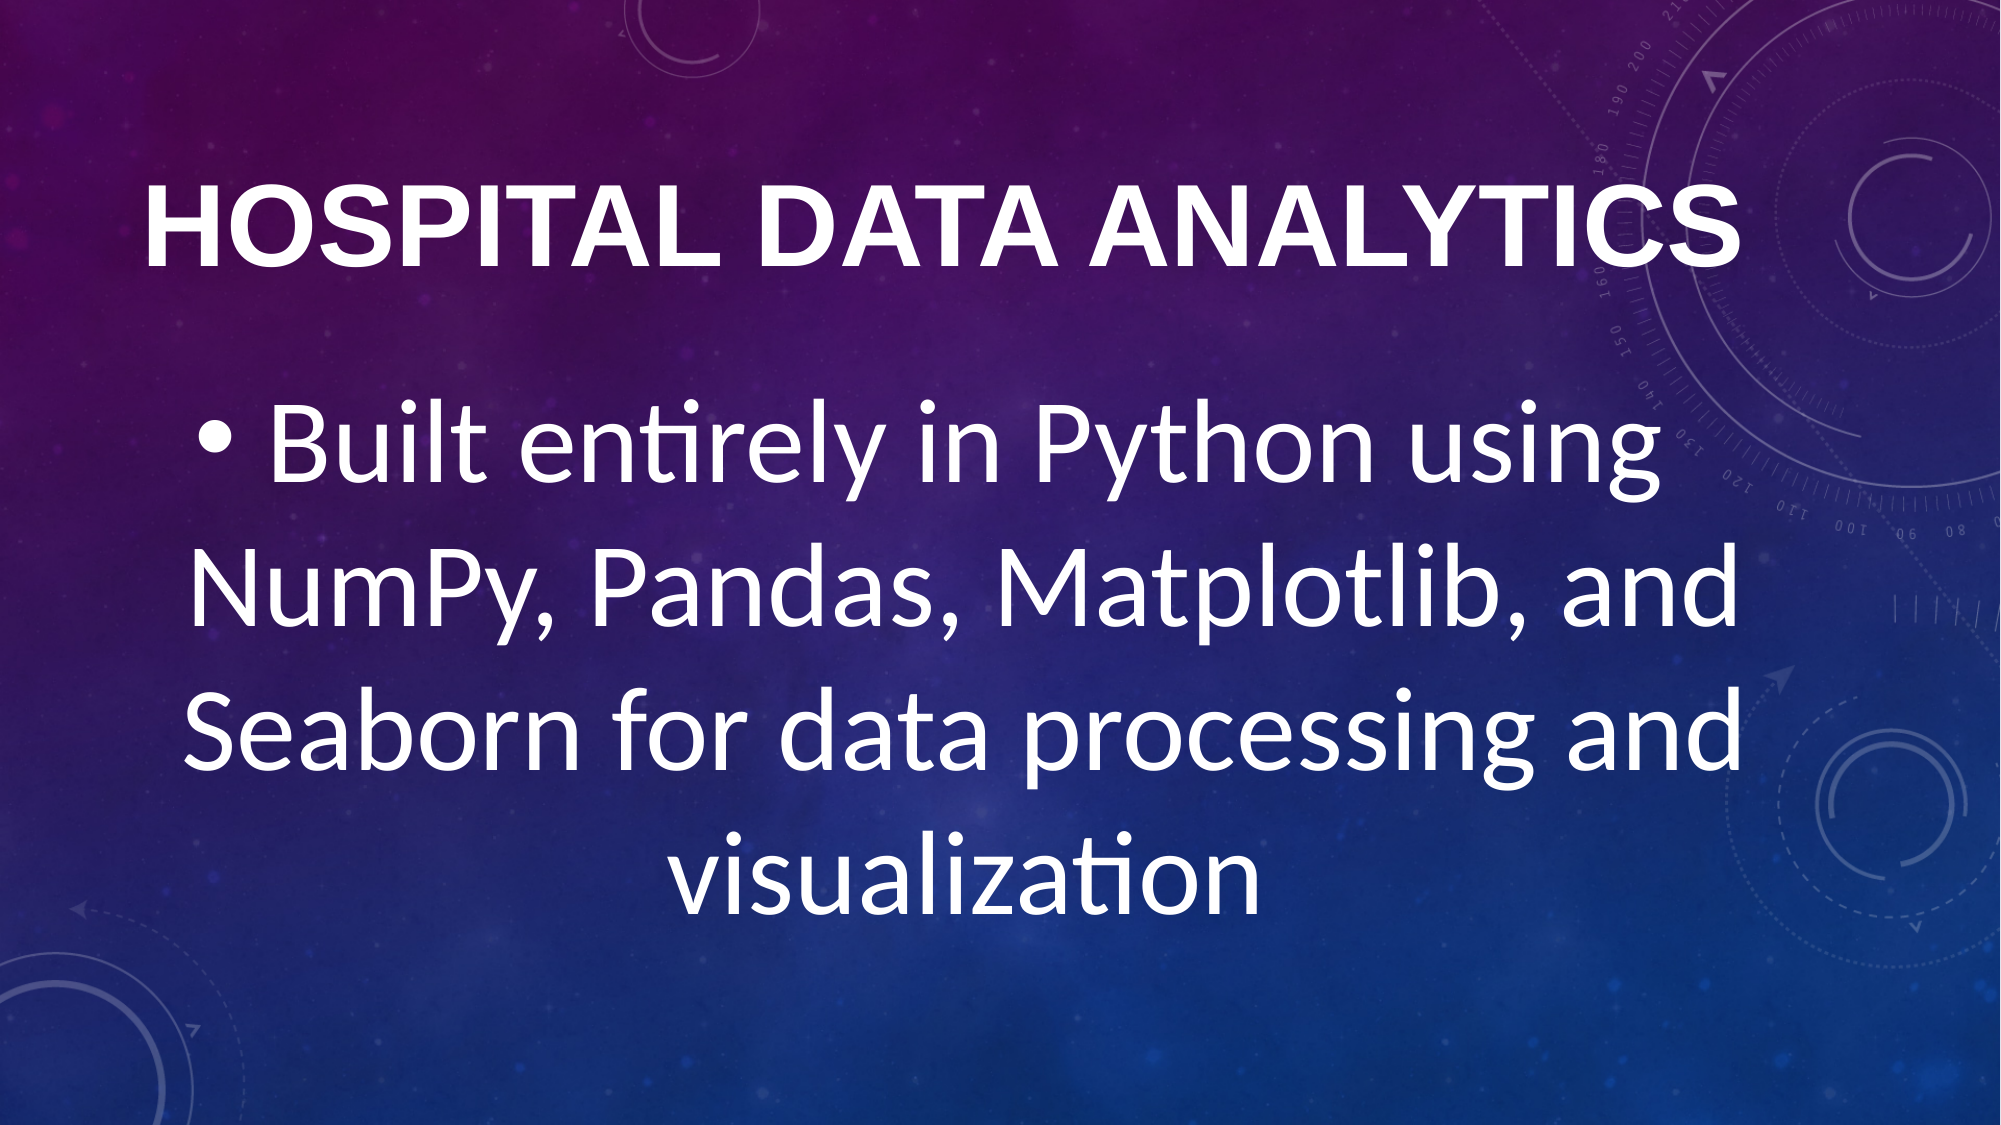

# Hospital Data Analytics
Built entirely in Python using NumPy, Pandas, Matplotlib, and Seaborn for data processing and visualization